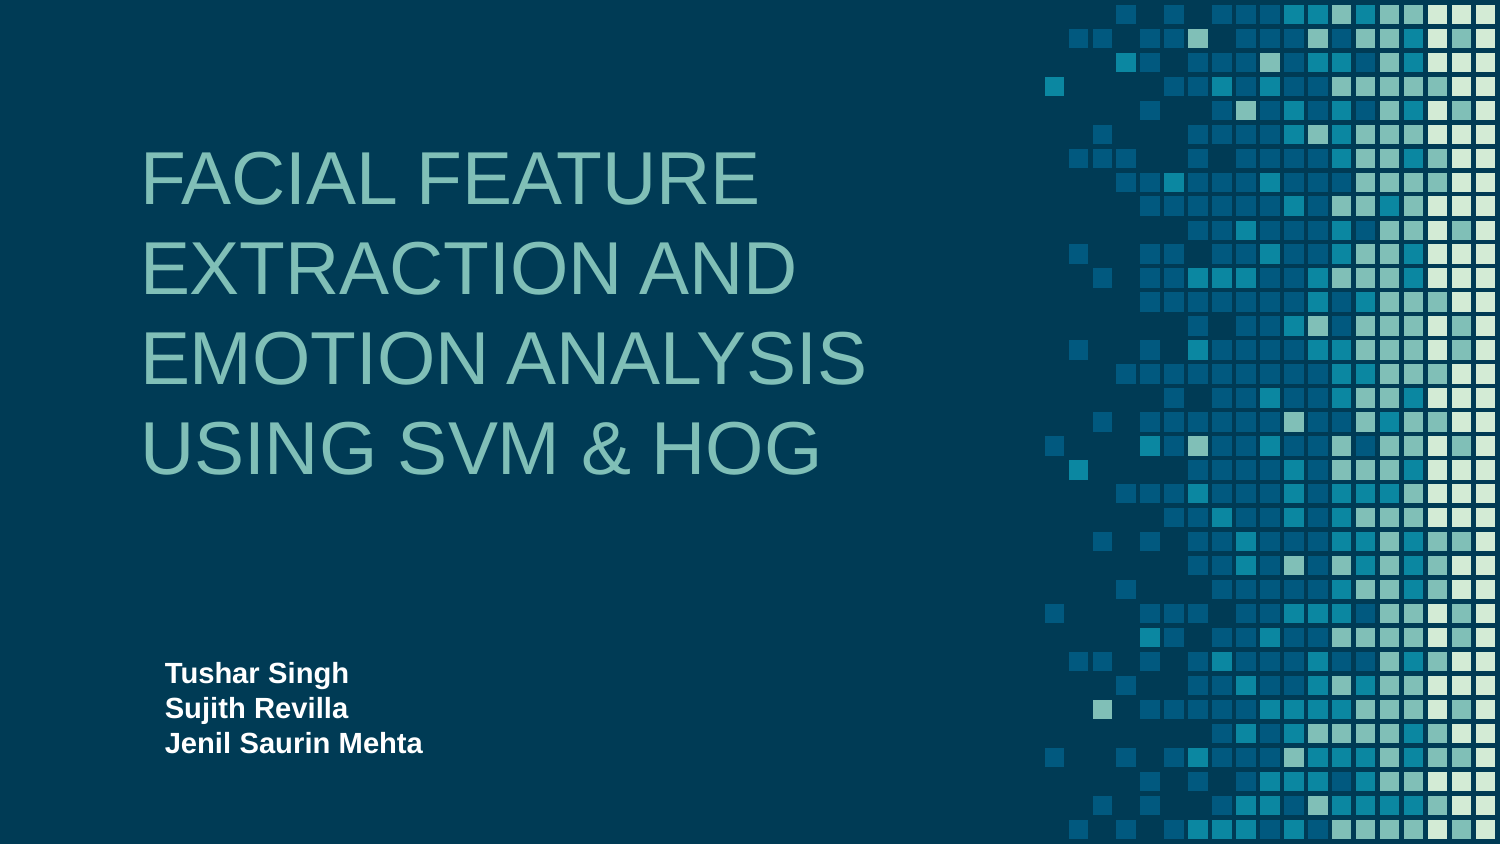

# FACIAL FEATURE EXTRACTION AND EMOTION ANALYSIS USING SVM & HOG
Tushar Singh
Sujith Revilla
Jenil Saurin Mehta